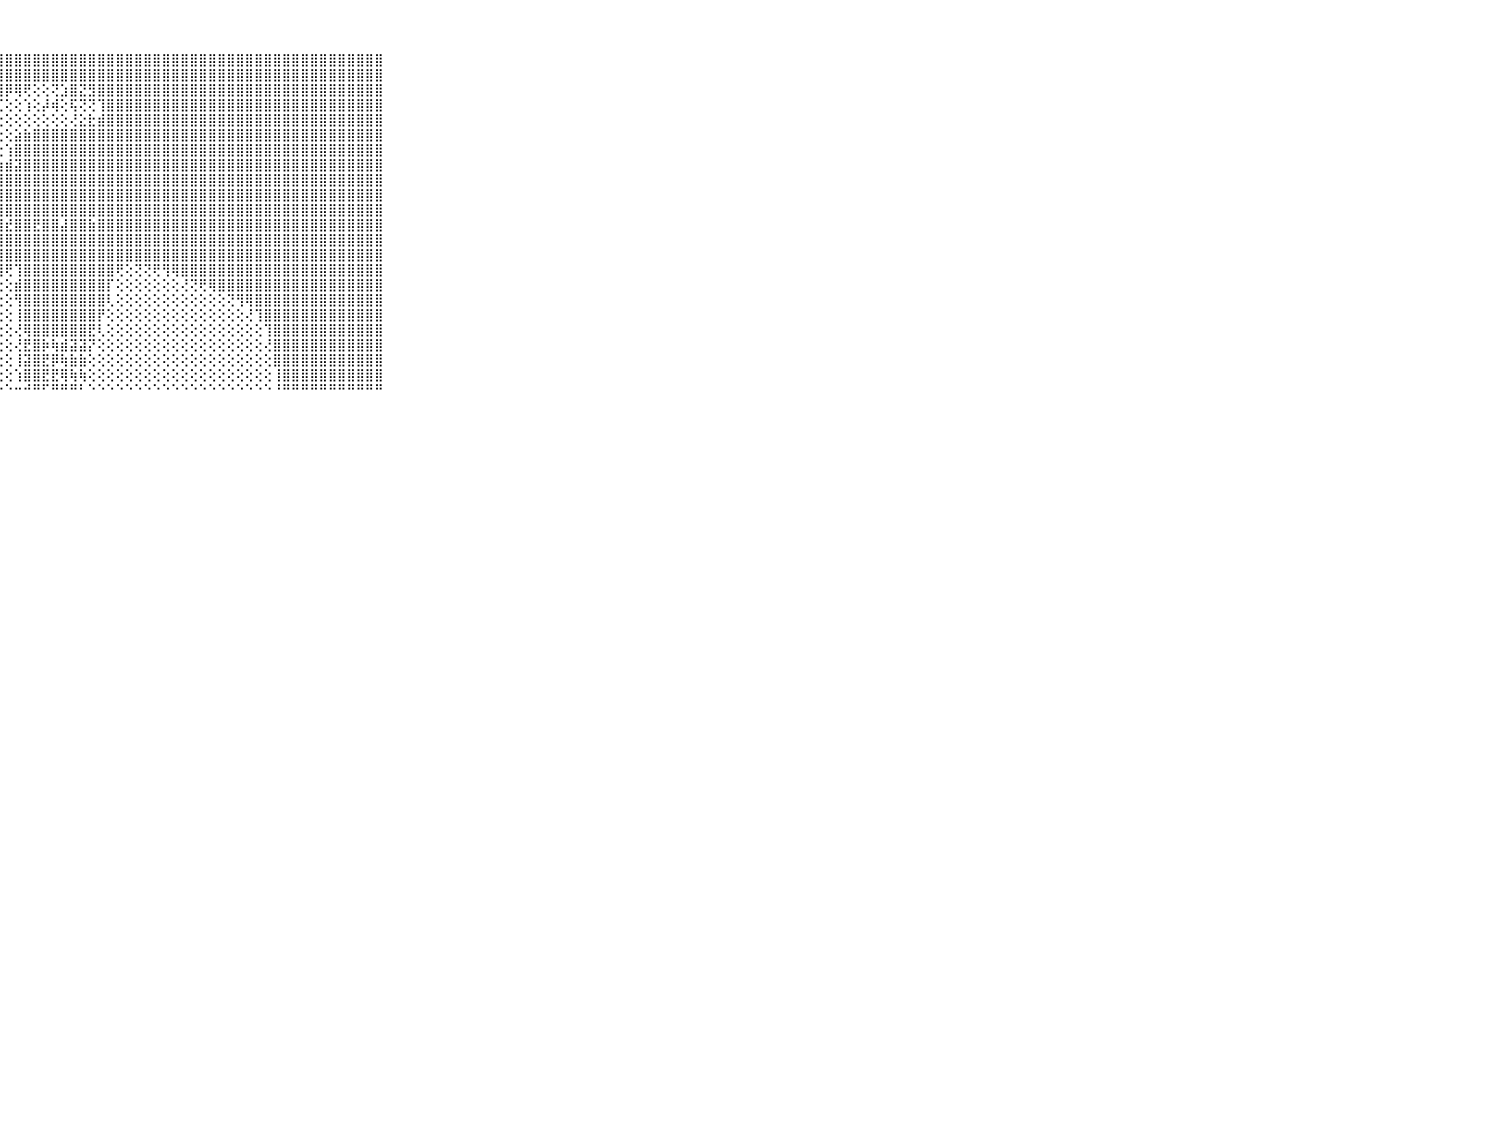

⠀⠀⠀⠀⠀⠀⠀⠀⠀⠀⠀⣿⣿⣿⣿⣿⣿⣿⣿⣿⣿⣿⣿⣿⣿⣿⣿⣿⣿⣿⣿⣿⣿⣿⣿⣿⣿⣿⣿⣿⣿⣿⣿⣿⣿⣿⣿⣿⣿⣿⣿⣿⣿⣿⣿⣿⣿⣿⣿⣿⣿⣿⣿⣿⣿⣿⣿⣿⣿⠀⠀⠀⠀⠀⠀⠀⠀⠀⠀⠀⠀
⠀⠀⠀⠀⠀⠀⠀⠀⠀⠀⠀⣿⣿⣿⣿⣿⣿⣿⣿⣿⣿⣿⣿⣿⣿⣿⣿⣿⣿⣿⣿⣿⣿⣿⣿⣿⣿⣿⣿⣿⣿⣿⣿⣿⣿⣿⣿⣿⣿⣿⣿⣿⣿⣿⣿⣿⣿⣿⣿⣿⣿⣿⣿⣿⣿⣿⣿⣿⣿⠀⠀⠀⠀⠀⠀⠀⠀⠀⠀⠀⠀
⠀⠀⠀⠀⠀⠀⠀⠀⠀⠀⠀⣿⣿⣿⣿⣿⣿⣿⣿⣿⣿⣿⣿⣿⣿⣿⣿⣿⡿⢿⢟⢕⢕⢝⣱⣿⣝⣻⣿⣿⣿⣿⣿⣿⣿⣿⣿⣿⣿⣿⣿⣿⣿⣿⣿⣿⣿⣿⣿⣿⣿⣿⣿⣿⣿⣿⣿⣿⣿⠀⠀⠀⠀⠀⠀⠀⠀⠀⠀⠀⠀
⠀⠀⠀⠀⠀⠀⠀⠀⠀⠀⠀⣿⣿⣿⣿⣿⣿⣿⣿⣿⣿⣿⣿⣿⣿⣿⣿⢏⢕⢕⢱⢕⡼⢾⢕⢯⢝⢝⢹⣿⣿⣿⣿⣿⣿⣿⣿⣿⣿⣿⣿⣿⣿⣿⣿⣿⣿⣿⣿⣿⣿⣿⣿⣿⣿⣿⣿⣿⣿⠀⠀⠀⠀⠀⠀⠀⠀⠀⠀⠀⠀
⠀⠀⠀⠀⠀⠀⠀⠀⠀⠀⠀⣿⣿⣿⣿⣿⣿⣿⣿⣿⣿⣿⣿⣿⣿⡿⢕⢕⢕⢕⢕⢕⢕⢕⢕⢜⣕⣗⣾⣿⣿⣿⣿⣿⣿⣿⣿⣿⣿⣿⣿⣿⣿⣿⣿⣿⣿⣿⣿⣿⣿⣿⣿⣿⣿⣿⣿⣿⣿⠀⠀⠀⠀⠀⠀⠀⠀⠀⠀⠀⠀
⠀⠀⠀⠀⠀⠀⠀⠀⠀⠀⠀⣿⣿⣿⣿⣿⣿⣿⣿⣿⣿⣿⣿⣿⣿⣧⢕⢕⢕⣵⣷⣿⣿⣿⣿⣿⣿⣿⣿⣿⣿⣿⣿⣿⣿⣿⣿⣿⣿⣿⣿⣿⣿⣿⣿⣿⣿⣿⣿⣿⣿⣿⣿⣿⣿⣿⣿⣿⣿⠀⠀⠀⠀⠀⠀⠀⠀⠀⠀⠀⠀
⠀⠀⠀⠀⠀⠀⠀⠀⠀⠀⠀⣿⣿⣿⣿⣿⣿⣿⣿⣿⣿⣿⣿⣿⣿⣿⡇⢕⢱⣿⣿⣿⣿⣿⣿⣿⣿⣿⣿⣿⣿⣿⣿⣿⣿⣿⣿⣿⣿⣿⣿⣿⣿⣿⣿⣿⣿⣿⣿⣿⣿⣿⣿⣿⣿⣿⣿⣿⣿⠀⠀⠀⠀⠀⠀⠀⠀⠀⠀⠀⠀
⠀⠀⠀⠀⠀⠀⠀⠀⠀⠀⠀⣿⣿⣿⣿⣿⣿⣿⣿⣿⣿⣿⣿⣿⣿⣿⡇⢱⣾⣽⣿⣿⣿⣿⣿⣿⣿⣿⣿⣿⣿⣿⣿⣿⣿⣿⣿⣿⣿⣿⣿⣿⣿⣿⣿⣿⣿⣿⣿⣿⣿⣿⣿⣿⣿⣿⣿⣿⣿⠀⠀⠀⠀⠀⠀⠀⠀⠀⠀⠀⠀
⠀⠀⠀⠀⠀⠀⠀⠀⠀⠀⠀⣿⣿⣿⣿⣿⣿⣿⣿⣿⣿⣿⣿⣿⣿⣿⣧⣸⣿⣿⣿⣿⣿⣿⣿⣿⣿⣿⣿⣿⣿⣿⣿⣿⣿⣿⣿⣿⣿⣿⣿⣿⣿⣿⣿⣿⣿⣿⣿⣿⣿⣿⣿⣿⣿⣿⣿⣿⣿⠀⠀⠀⠀⠀⠀⠀⠀⠀⠀⠀⠀
⠀⠀⠀⠀⠀⠀⠀⠀⠀⠀⠀⣿⣿⣿⣿⣿⣿⣿⣿⣿⣿⣿⣿⣿⣿⣿⣿⣿⣿⣿⣿⣿⣿⣿⣿⣿⣿⣿⣿⣿⣿⣿⣿⣿⣿⣿⣿⣿⣿⣿⣿⣿⣿⣿⣿⣿⣿⣿⣿⣿⣿⣿⣿⣿⣿⣿⣿⣿⣿⠀⠀⠀⠀⠀⠀⠀⠀⠀⠀⠀⠀
⠀⠀⠀⠀⠀⠀⠀⠀⠀⠀⠀⣿⣿⣿⣿⣿⣿⣿⣿⣿⣿⣿⣿⣿⣿⣿⣿⣿⣿⣿⣿⣿⣿⣿⣿⣿⣿⣿⣿⣿⣿⣿⣿⣿⣿⣿⣿⣿⣿⣿⣿⣿⣿⣿⣿⣿⣿⣿⣿⣿⣿⣿⣿⣿⣿⣿⣿⣿⣿⠀⠀⠀⠀⠀⠀⠀⠀⠀⠀⠀⠀
⠀⠀⠀⠀⠀⠀⠀⠀⠀⠀⠀⣿⣿⣿⣿⣿⣿⣿⣿⣿⣿⣿⣿⣿⣿⣿⣿⣿⣞⣿⣿⣟⣿⣿⣼⣿⣿⣷⣿⣿⣿⣿⣿⣿⣿⣿⣿⣿⣿⣿⣿⣿⣿⣿⣿⣿⣿⣿⣿⣿⣿⣿⣿⣿⣿⣿⣿⣿⣿⠀⠀⠀⠀⠀⠀⠀⠀⠀⠀⠀⠀
⠀⠀⠀⠀⠀⠀⠀⠀⠀⠀⠀⣿⣿⣿⣿⣿⣿⣿⣿⣿⣿⣿⣿⣿⣿⣿⣿⣿⣿⣿⣿⣿⣿⣿⣿⣿⣿⣿⣿⣿⣿⣿⣿⣿⣿⣿⣿⣿⣿⣿⣿⣿⣿⣿⣿⣿⣿⣿⣿⣿⣿⣿⣿⣿⣿⣿⣿⣿⣿⠀⠀⠀⠀⠀⠀⠀⠀⠀⠀⠀⠀
⠀⠀⠀⠀⠀⠀⠀⠀⠀⠀⠀⣿⣿⣿⣿⣿⣿⣿⣿⣿⣿⣿⣿⣿⣿⣿⣿⣿⣿⣿⣿⣿⣿⣿⣿⣿⣿⣿⣿⣿⣿⣿⣿⣿⣿⣿⣿⣿⣿⣿⣿⣿⣿⣿⣿⣿⣿⣿⣿⣿⣿⣿⣿⣿⣿⣿⣿⣿⣿⠀⠀⠀⠀⠀⠀⠀⠀⠀⠀⠀⠀
⠀⠀⠀⠀⠀⠀⠀⠀⠀⠀⠀⣿⣿⣿⣿⣿⣿⣿⣿⣿⣿⣿⣿⣿⣿⣿⣿⢿⢟⢹⣿⣿⣿⣿⣿⣿⣿⣿⣿⣿⢟⢕⢝⢝⢟⢻⢿⣿⣿⣿⣿⣿⣿⣿⣿⣿⣿⣿⣿⣿⣿⣿⣿⣿⣿⣿⣿⣿⣿⠀⠀⠀⠀⠀⠀⠀⠀⠀⠀⠀⠀
⠀⠀⠀⠀⠀⠀⠀⠀⠀⠀⠀⣿⣿⣿⣿⣿⣿⣿⣿⡿⢿⣿⣿⢿⢟⢝⢕⢕⢕⣾⣿⣿⣿⣿⣿⣿⣿⣿⣿⡏⢕⢕⢕⢕⢕⢕⢕⢜⢝⢟⢿⣿⣿⣿⣿⣿⣿⣿⣿⣿⣿⣿⣿⣿⣿⣿⣿⣿⣿⠀⠀⠀⠀⠀⠀⠀⠀⠀⠀⠀⠀
⠀⠀⠀⠀⠀⠀⠀⠀⠀⠀⠀⣿⣿⣿⣿⣿⢏⢝⢕⢕⢕⢕⢕⢕⢕⢕⢕⢕⢕⢻⣿⣿⣿⣿⣿⣿⣿⣿⣿⢇⢕⢕⢕⢕⢕⢕⢕⢕⢕⢕⢕⢕⢝⢻⢿⣿⣿⣿⣿⣿⣿⣿⣿⣿⣿⣿⣿⣿⣿⠀⠀⠀⠀⠀⠀⠀⠀⠀⠀⠀⠀
⠀⠀⠀⠀⠀⠀⠀⠀⠀⠀⠀⣿⣿⣿⣿⣿⢕⢕⢕⢕⢕⢕⢕⢕⢕⢕⢕⢕⢕⢸⣿⣿⣿⣿⣿⣿⣿⣿⡟⢕⢕⢕⢕⢕⢕⢕⢕⢕⢕⢕⢕⢕⢕⢕⢜⢹⣿⣿⣿⣿⣿⣿⣿⣿⣿⣿⣿⣿⣿⠀⠀⠀⠀⠀⠀⠀⠀⠀⠀⠀⠀
⠀⠀⠀⠀⠀⠀⠀⠀⠀⠀⠀⢿⣿⣿⣿⣿⢕⢕⢕⢕⢕⢕⢕⢕⢕⢕⢕⢕⢕⢜⢿⣿⣿⣿⣿⣿⣿⣟⢇⢕⢕⢕⢕⢕⢕⢕⢕⢕⢕⢕⢕⢕⢕⢕⢕⢕⢹⣿⣿⣿⣿⣿⣿⣿⣿⣿⣿⣿⣿⠀⠀⠀⠀⠀⠀⠀⠀⠀⠀⠀⠀
⠀⠀⠀⠀⠀⠀⠀⠀⠀⠀⠀⣾⣷⣿⣿⡇⢕⢕⢕⢕⢕⢕⢕⢕⢕⢕⢕⢕⢕⢜⣟⣿⡷⢷⣾⣽⣽⡝⢕⢕⢕⢕⢕⢕⢕⢕⢕⢕⢕⢕⢕⢕⢕⢕⢕⢕⢜⣿⣿⣿⣿⣿⣿⣿⣿⣿⣿⣿⣿⠀⠀⠀⠀⠀⠀⠀⠀⠀⠀⠀⠀
⠀⠀⠀⠀⠀⠀⠀⠀⠀⠀⠀⢹⣽⣿⣿⢕⢕⢕⢕⢕⢕⢕⢕⢕⢕⢕⢕⢕⢕⢸⣽⣿⣟⡿⢷⣷⣷⢕⢕⢕⢕⢕⢕⢕⢕⢕⢕⢕⢕⢕⢕⢕⢕⢕⢕⢕⢕⣿⣿⣿⣿⣿⣿⣿⣿⣿⣿⣿⣿⠀⠀⠀⠀⠀⠀⠀⠀⠀⠀⠀⠀
⠀⠀⠀⠀⠀⠀⠀⠀⠀⠀⠀⢕⢸⣾⣿⢕⢕⢕⢕⢕⢕⢕⢕⢕⢕⢕⢕⢕⢕⢱⣿⣿⣟⣟⢿⢷⢷⢕⢕⢕⢕⢕⢕⢕⢕⢕⢕⢕⢕⢕⢕⢕⢕⢕⢕⢕⢕⢸⣿⣿⣿⣿⣿⣿⣿⣿⣿⣿⣿⠀⠀⠀⠀⠀⠀⠀⠀⠀⠀⠀⠀
⠀⠀⠀⠀⠀⠀⠀⠀⠀⠀⠀⠑⠚⠛⠛⠑⠑⠑⠑⠑⠑⠑⠑⠑⠑⠑⠑⠑⠑⠒⠚⠛⠋⠛⠛⠛⠃⠑⠑⠑⠑⠑⠑⠑⠑⠑⠑⠑⠑⠑⠑⠑⠑⠑⠑⠑⠑⠘⠛⠛⠛⠛⠛⠛⠛⠛⠛⠛⠛⠀⠀⠀⠀⠀⠀⠀⠀⠀⠀⠀⠀